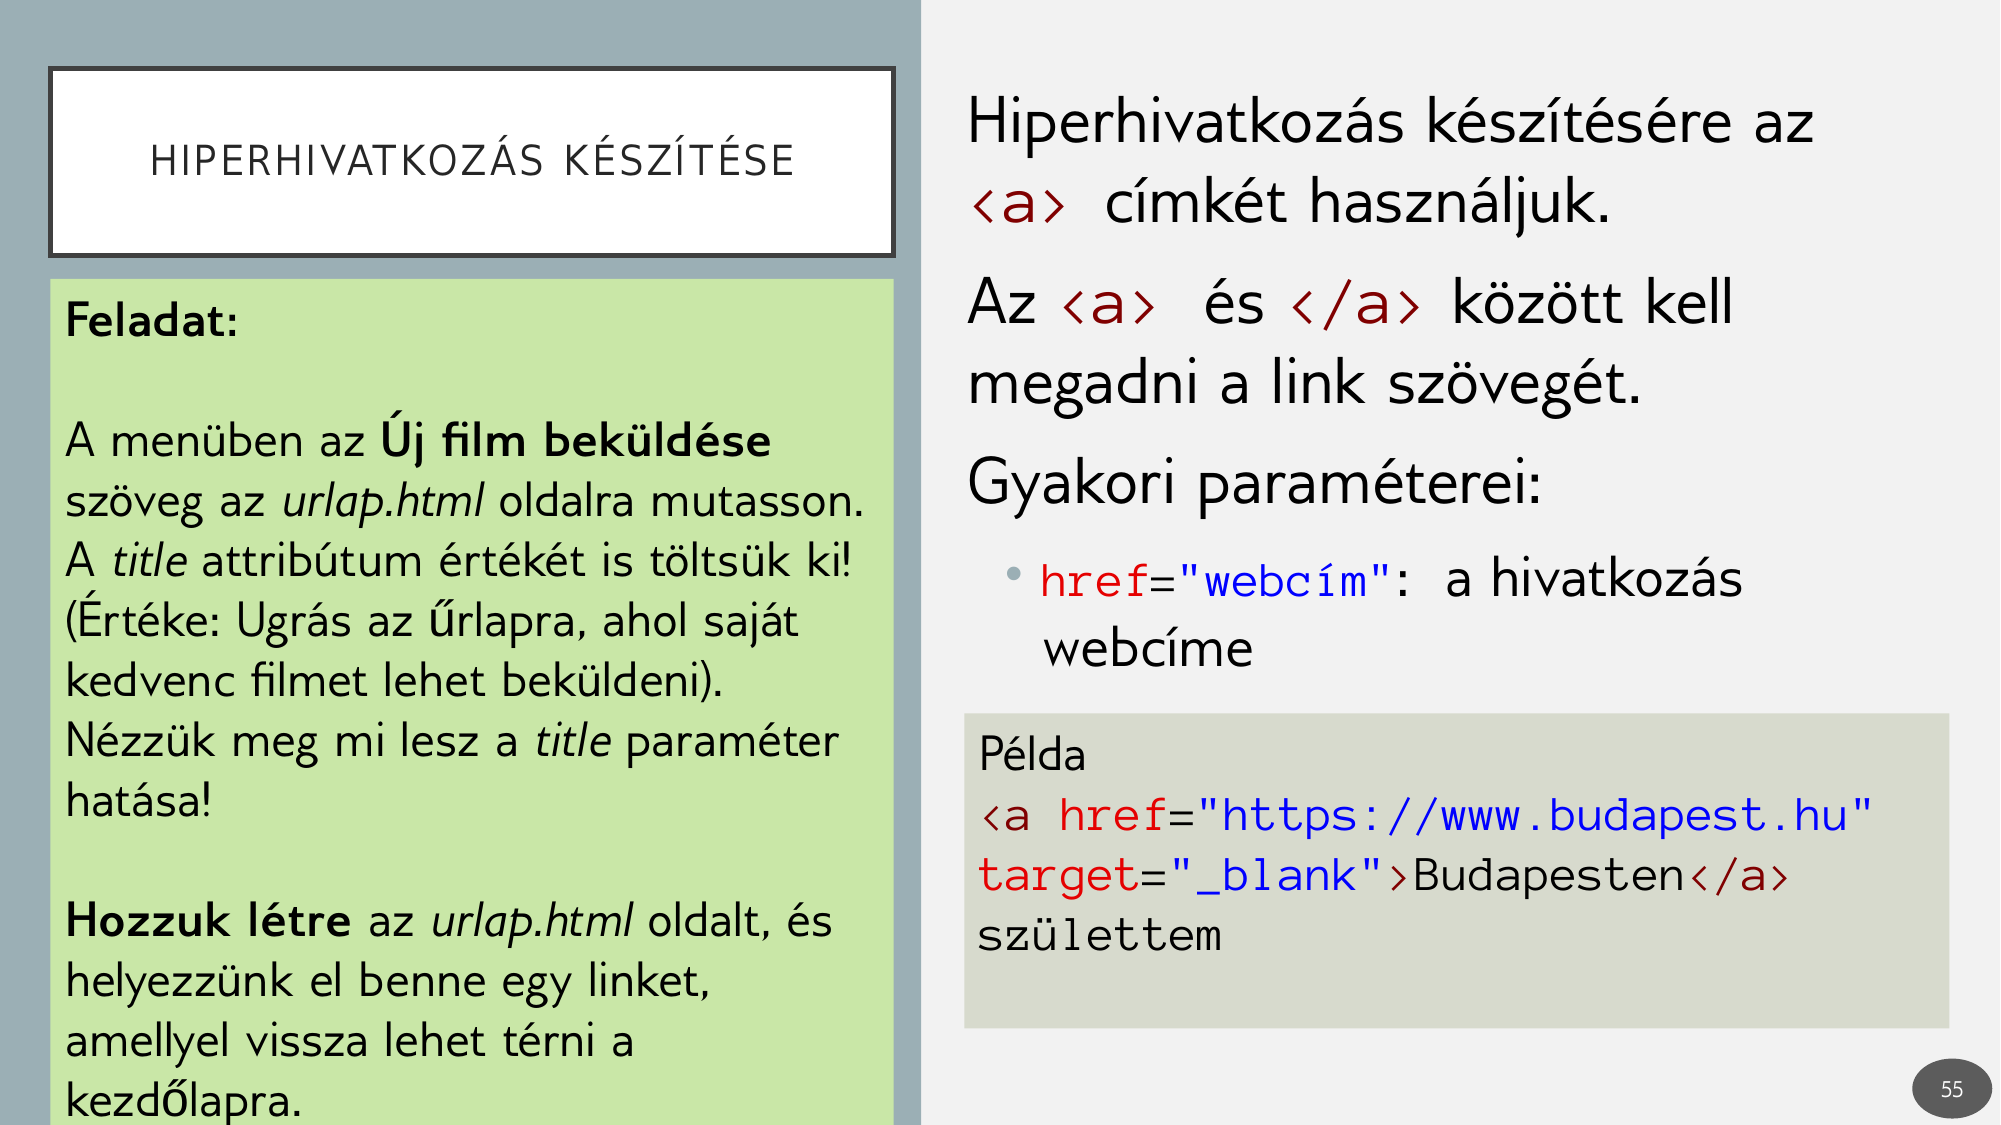

# Hiperhivatkozás készítése
Hiperhivatkozás készítésére az <a> címkét használjuk.
Az <a> és </a> között kell megadni a link szövegét.
Gyakori paraméterei:
href="webcím":  a hivatkozás webcíme
target="_blank": ekkor új fülön nyílik meg az oldal

Feladat:

A menüben az Új film beküldése szöveg az urlap.html oldalra mutasson.
A title attribútum értékét is töltsük ki! (Értéke: Ugrás az űrlapra, ahol saját kedvenc filmet lehet beküldeni). Nézzük meg mi lesz a title paraméter hatása!

Hozzuk létre az urlap.html oldalt, és helyezzünk el benne egy linket, amellyel vissza lehet térni a kezdőlapra.

Példa
<a href="https://www.budapest.hu" target="_blank">Budapesten</a> születtem
55